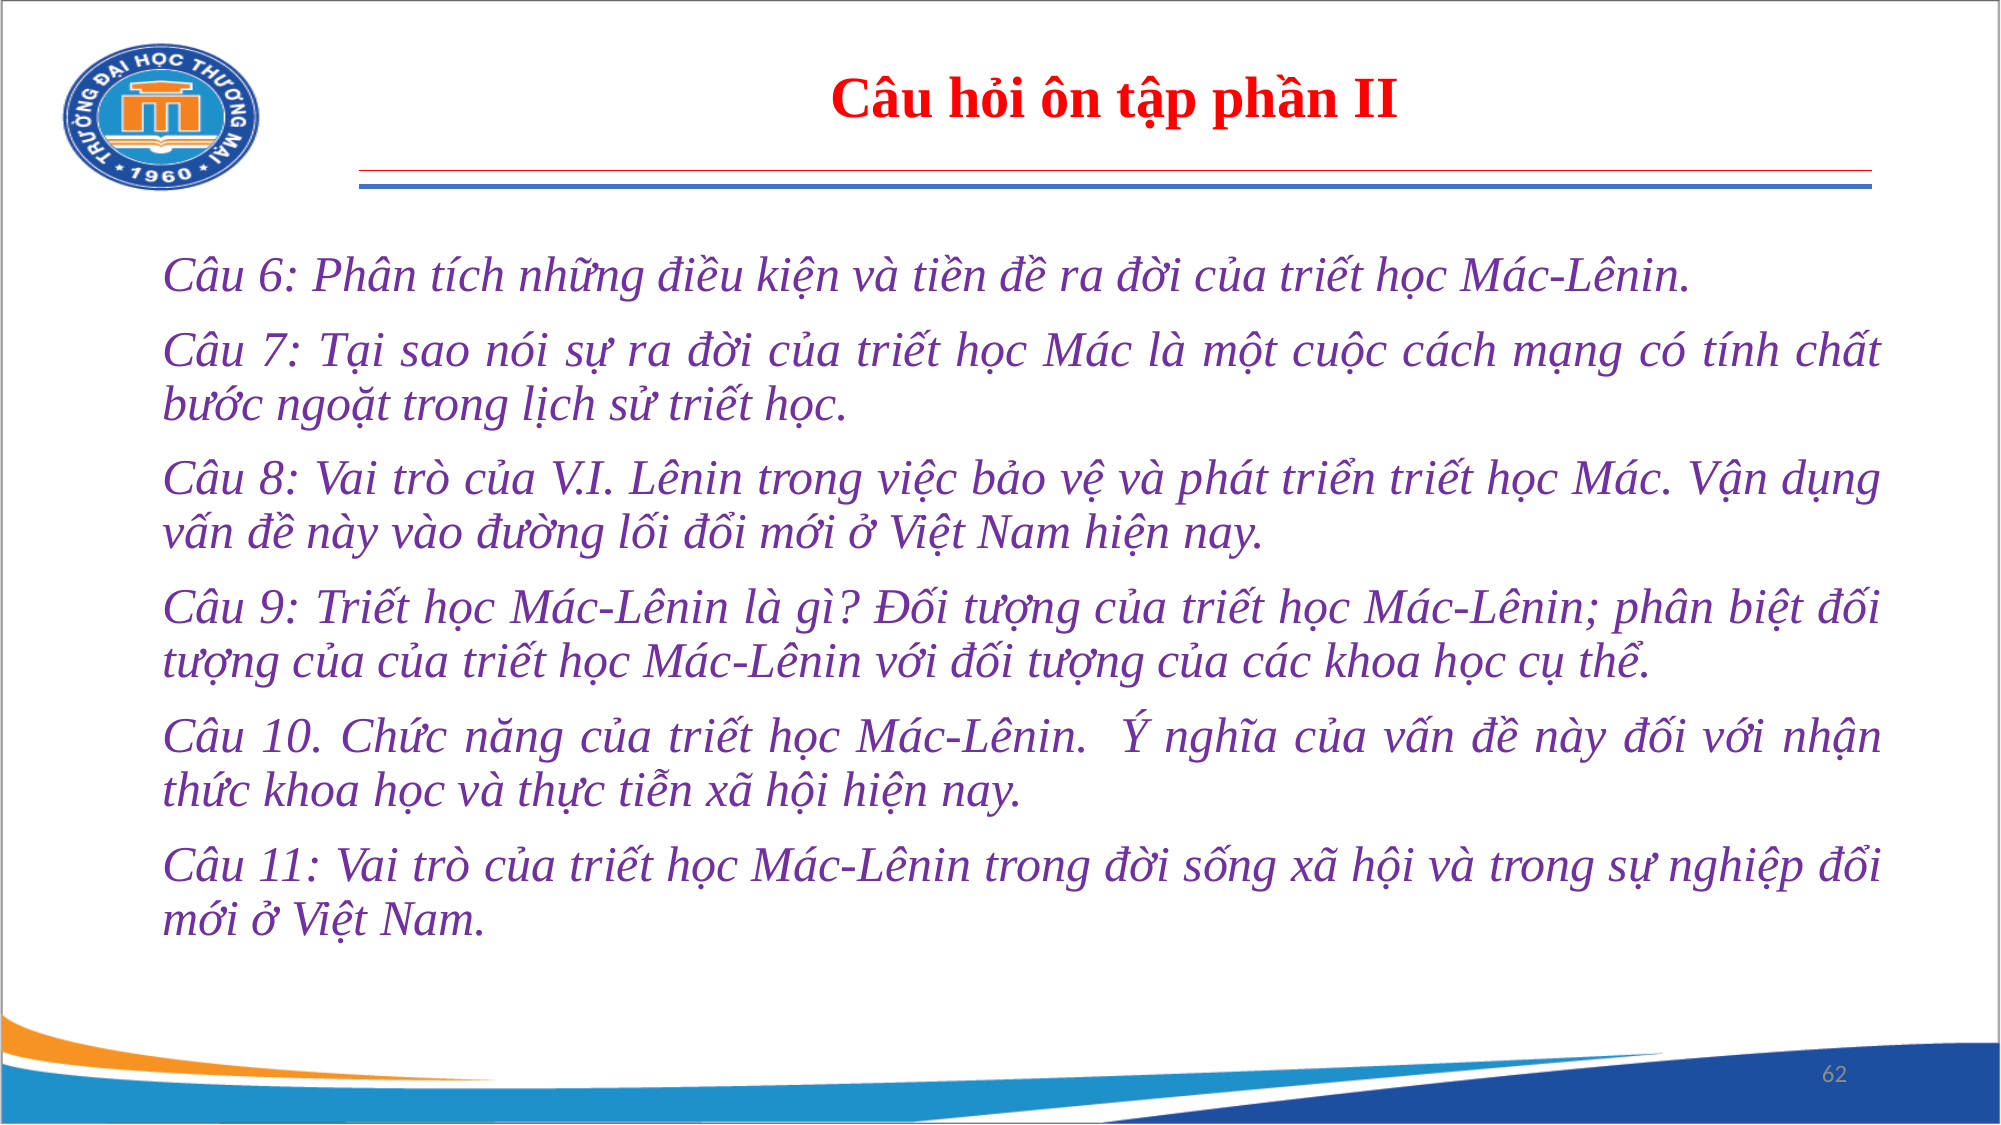

Câu hỏi ôn tập phần II
Câu 6: Phân tích những điều kiện và tiền đề ra đời của triết học Mác-Lênin.
Câu 7: Tại sao nói sự ra đời của triết học Mác là một cuộc cách mạng có tính chất bước ngoặt trong lịch sử triết học.
Câu 8: Vai trò của V.I. Lênin trong việc bảo vệ và phát triển triết học Mác. Vận dụng vấn đề này vào đường lối đổi mới ở Việt Nam hiện nay.
Câu 9: Triết học Mác-Lênin là gì? Đối tượng của triết học Mác-Lênin; phân biệt đối tượng của của triết học Mác-Lênin với đối tượng của các khoa học cụ thể.
Câu 10. Chức năng của triết học Mác-Lênin.  Ý nghĩa của vấn đề này đối với nhận thức khoa học và thực tiễn xã hội hiện nay.
Câu 11: Vai trò của triết học Mác-Lênin trong đời sống xã hội và trong sự nghiệp đổi mới ở Việt Nam.
62